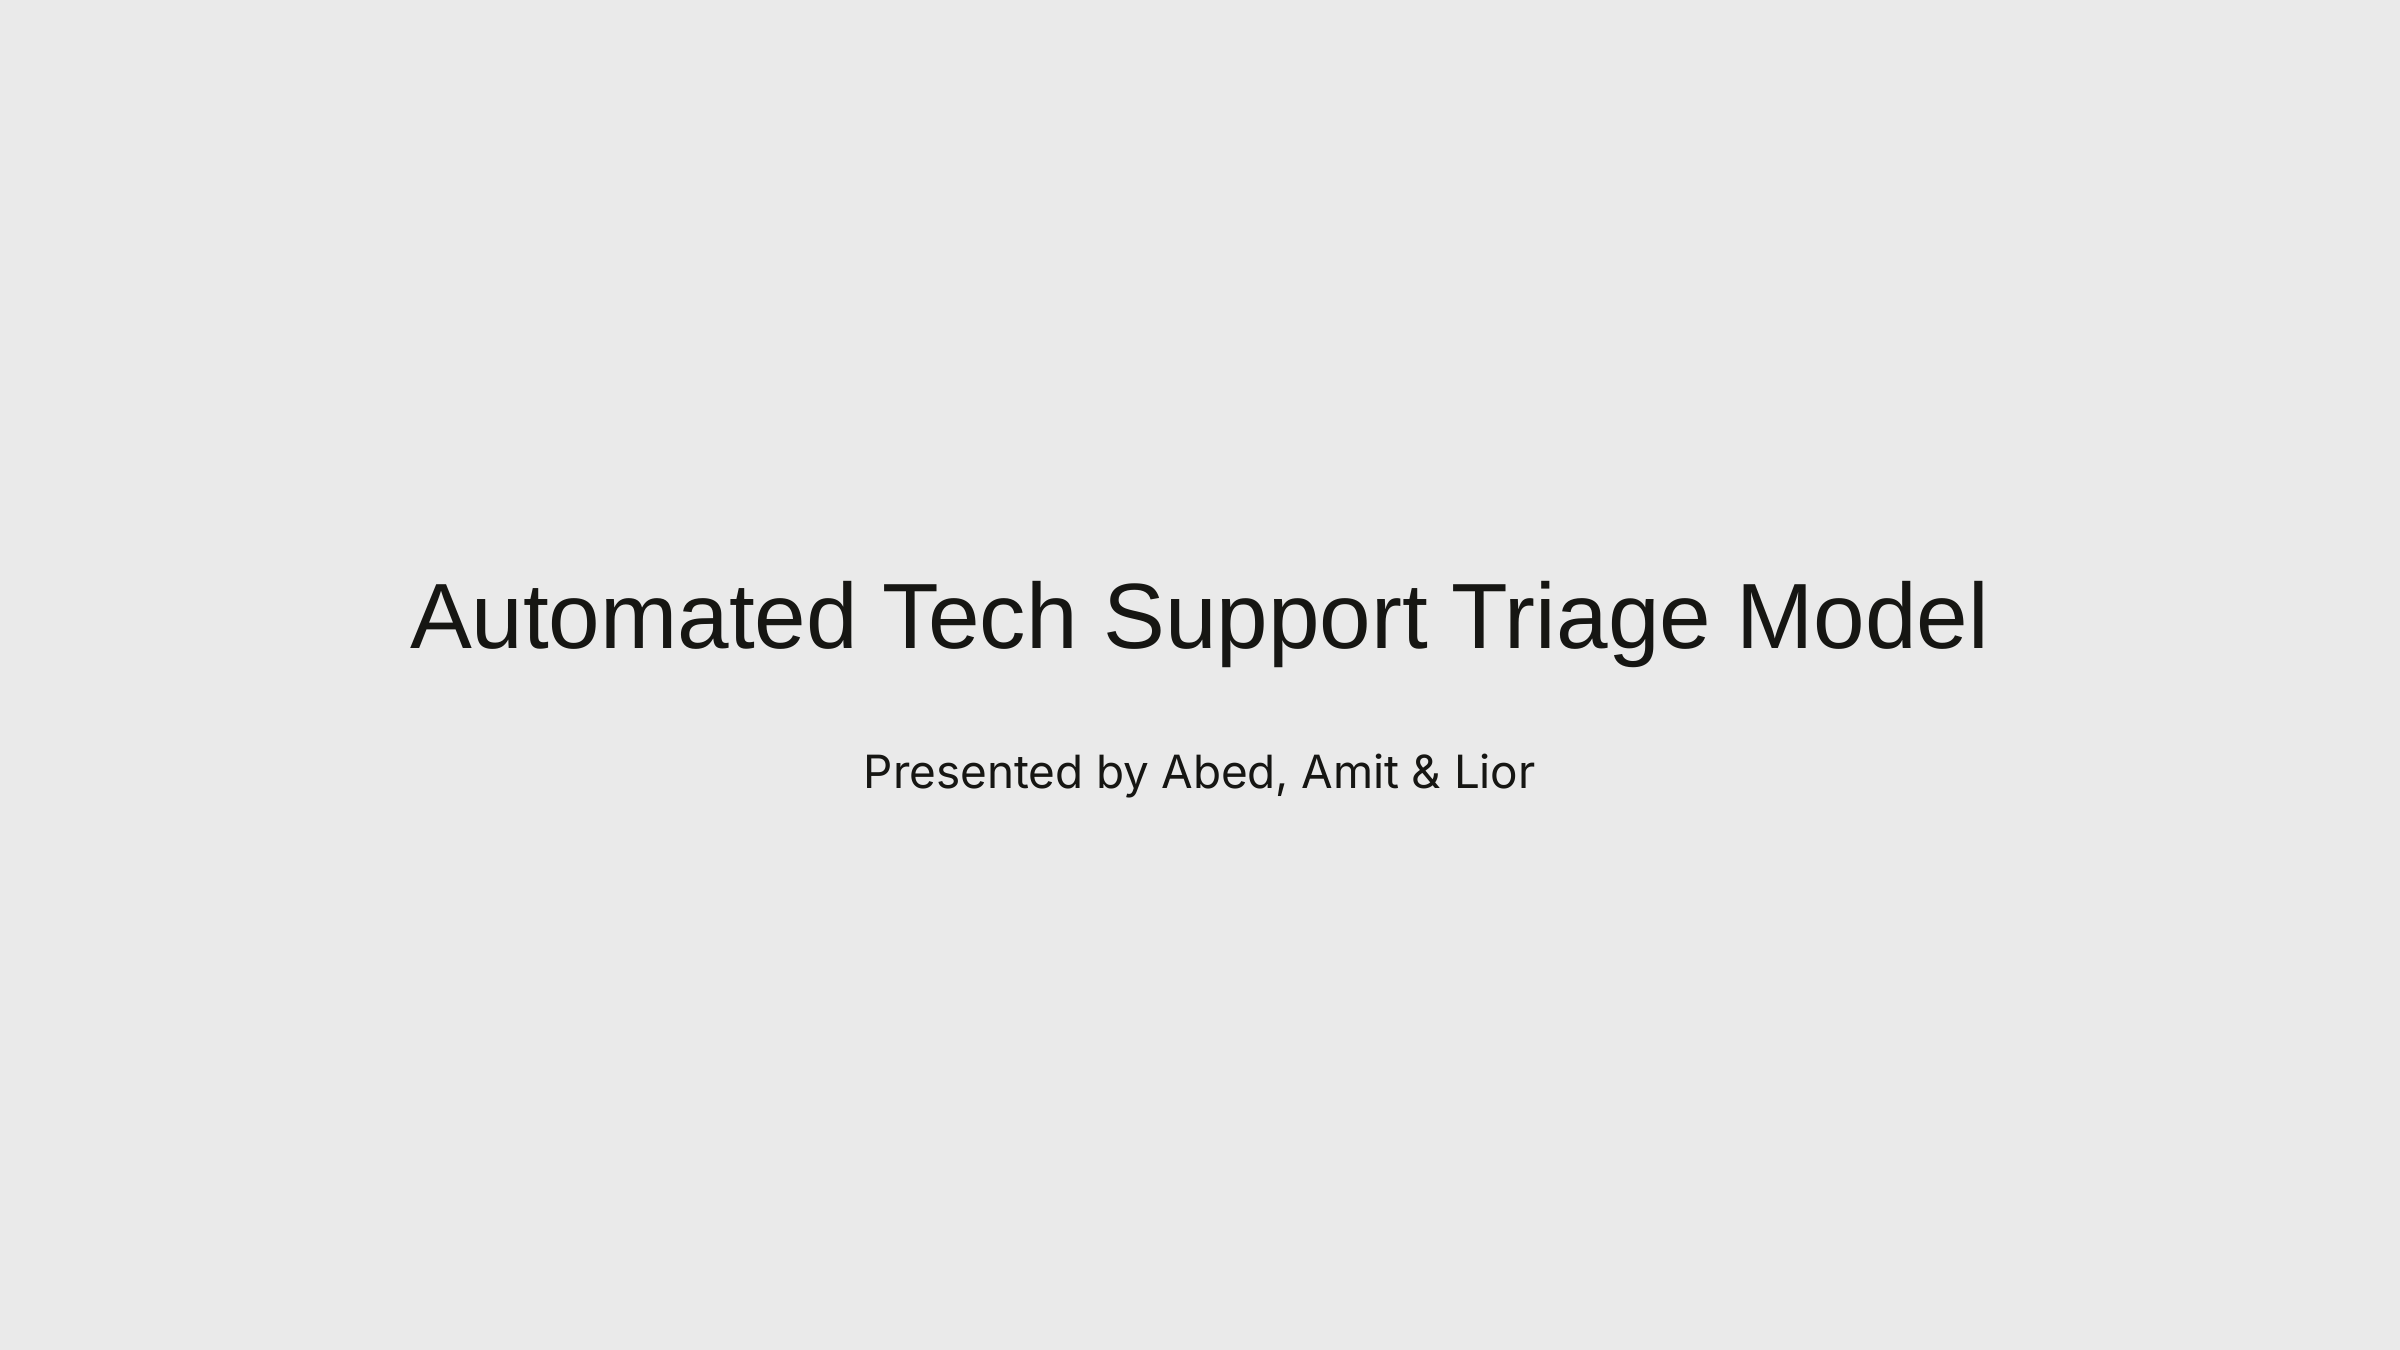

Automated Tech Support Triage Model
Presented by Abed, Amit & Lior